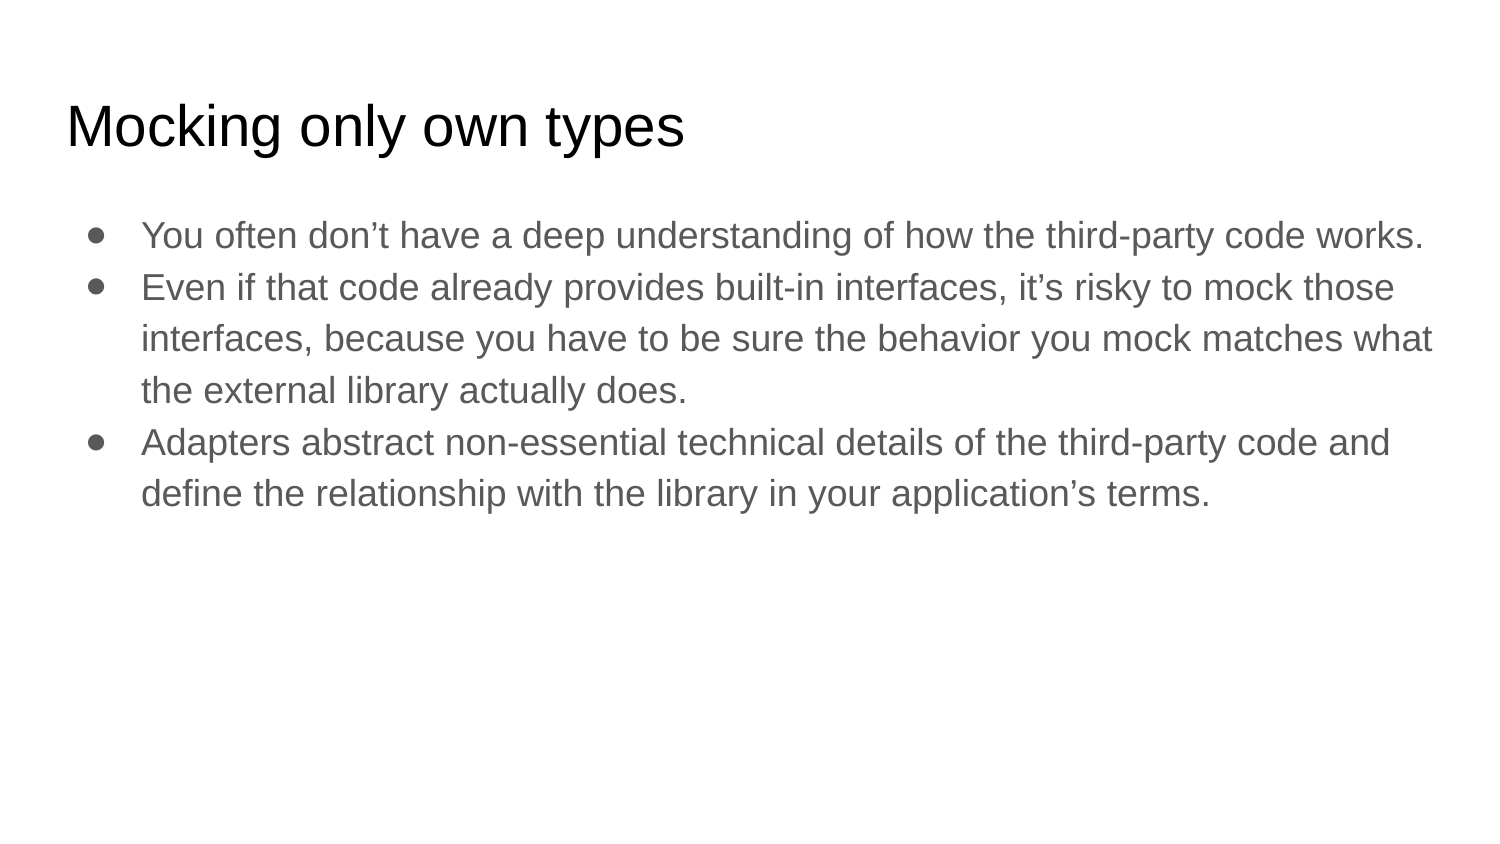

# Mocking only own types
You often don’t have a deep understanding of how the third-party code works.
Even if that code already provides built-in interfaces, it’s risky to mock those interfaces, because you have to be sure the behavior you mock matches what the external library actually does.
Adapters abstract non-essential technical details of the third-party code and define the relationship with the library in your application’s terms.